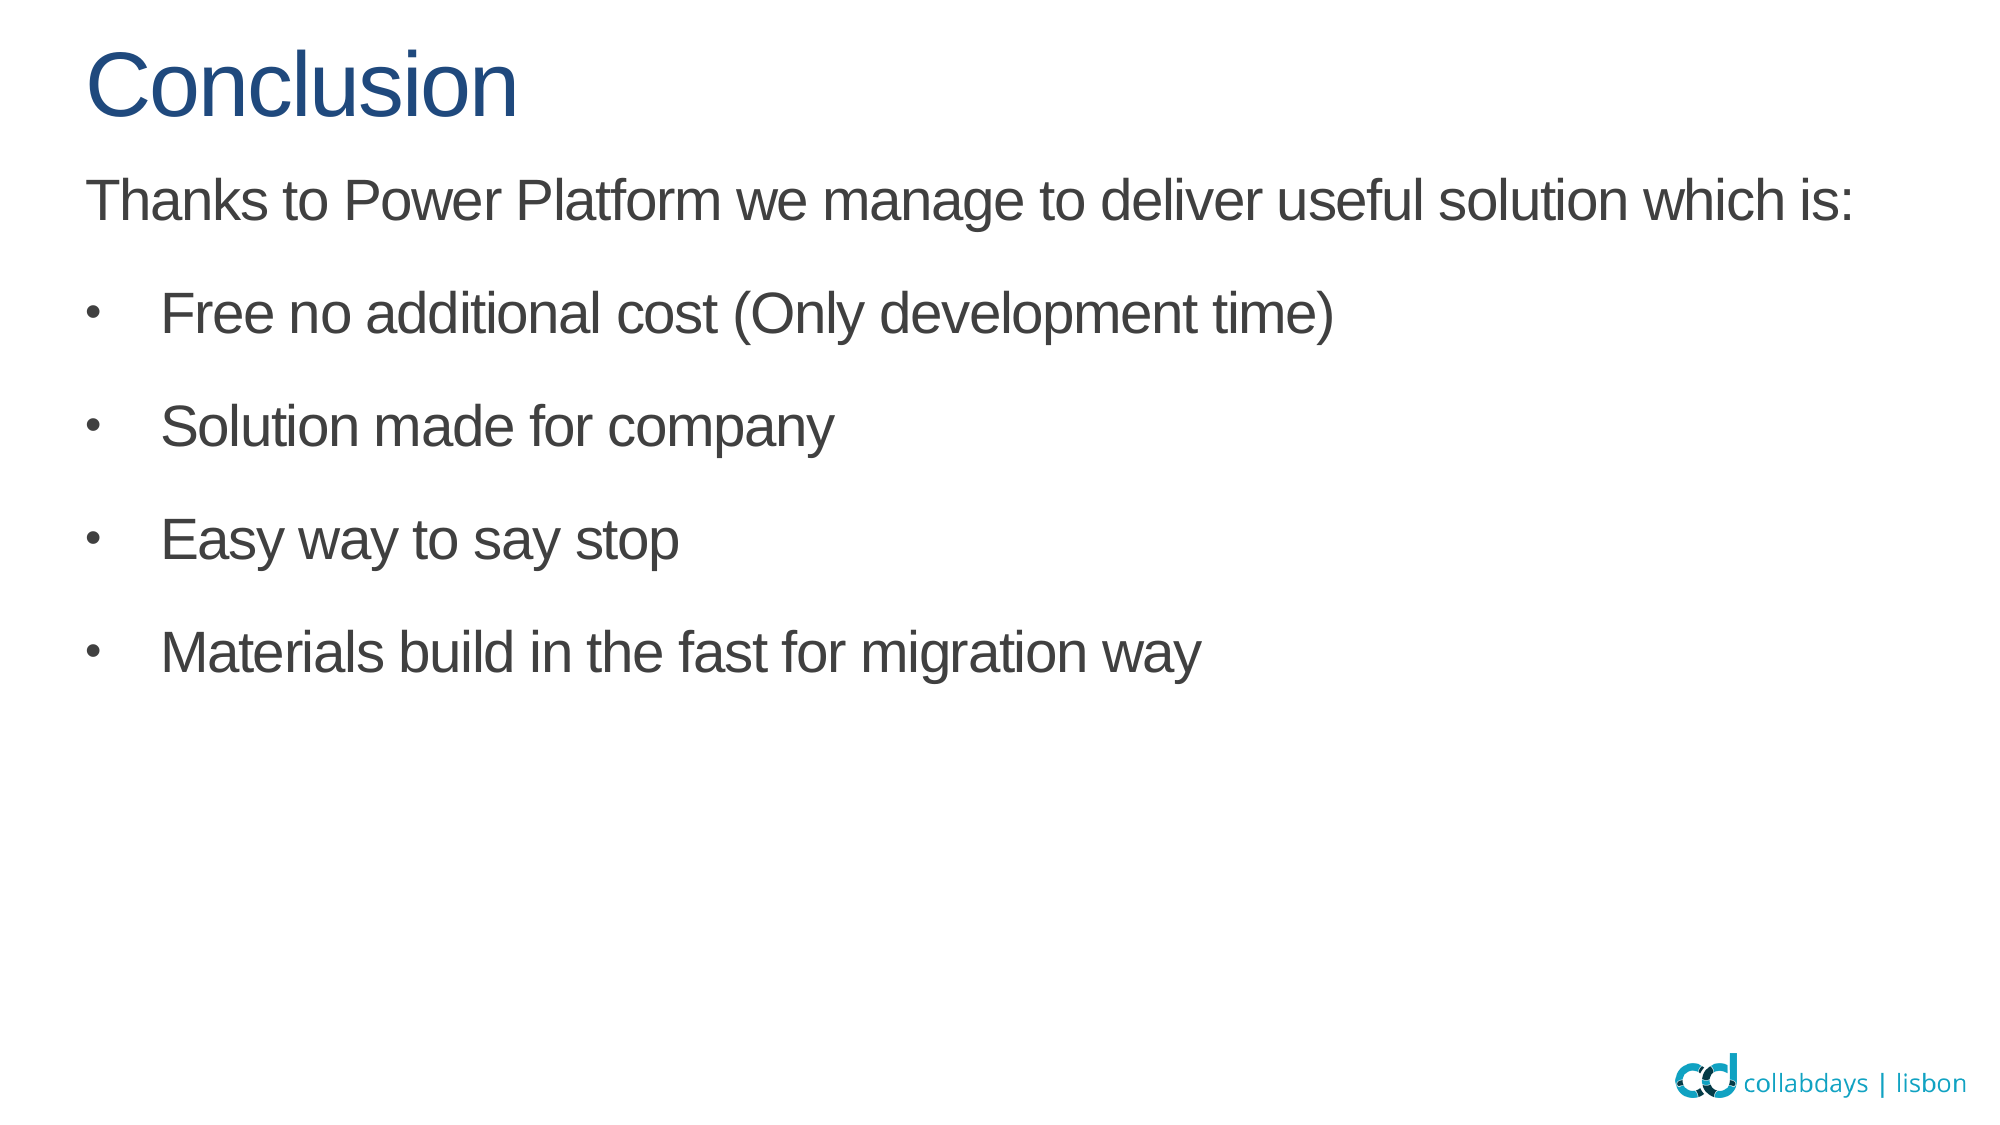

# Conclusion
Thanks to Power Platform we manage to deliver useful solution which is:
Free no additional cost (Only development time)
Solution made for company
Easy way to say stop
Materials build in the fast for migration way